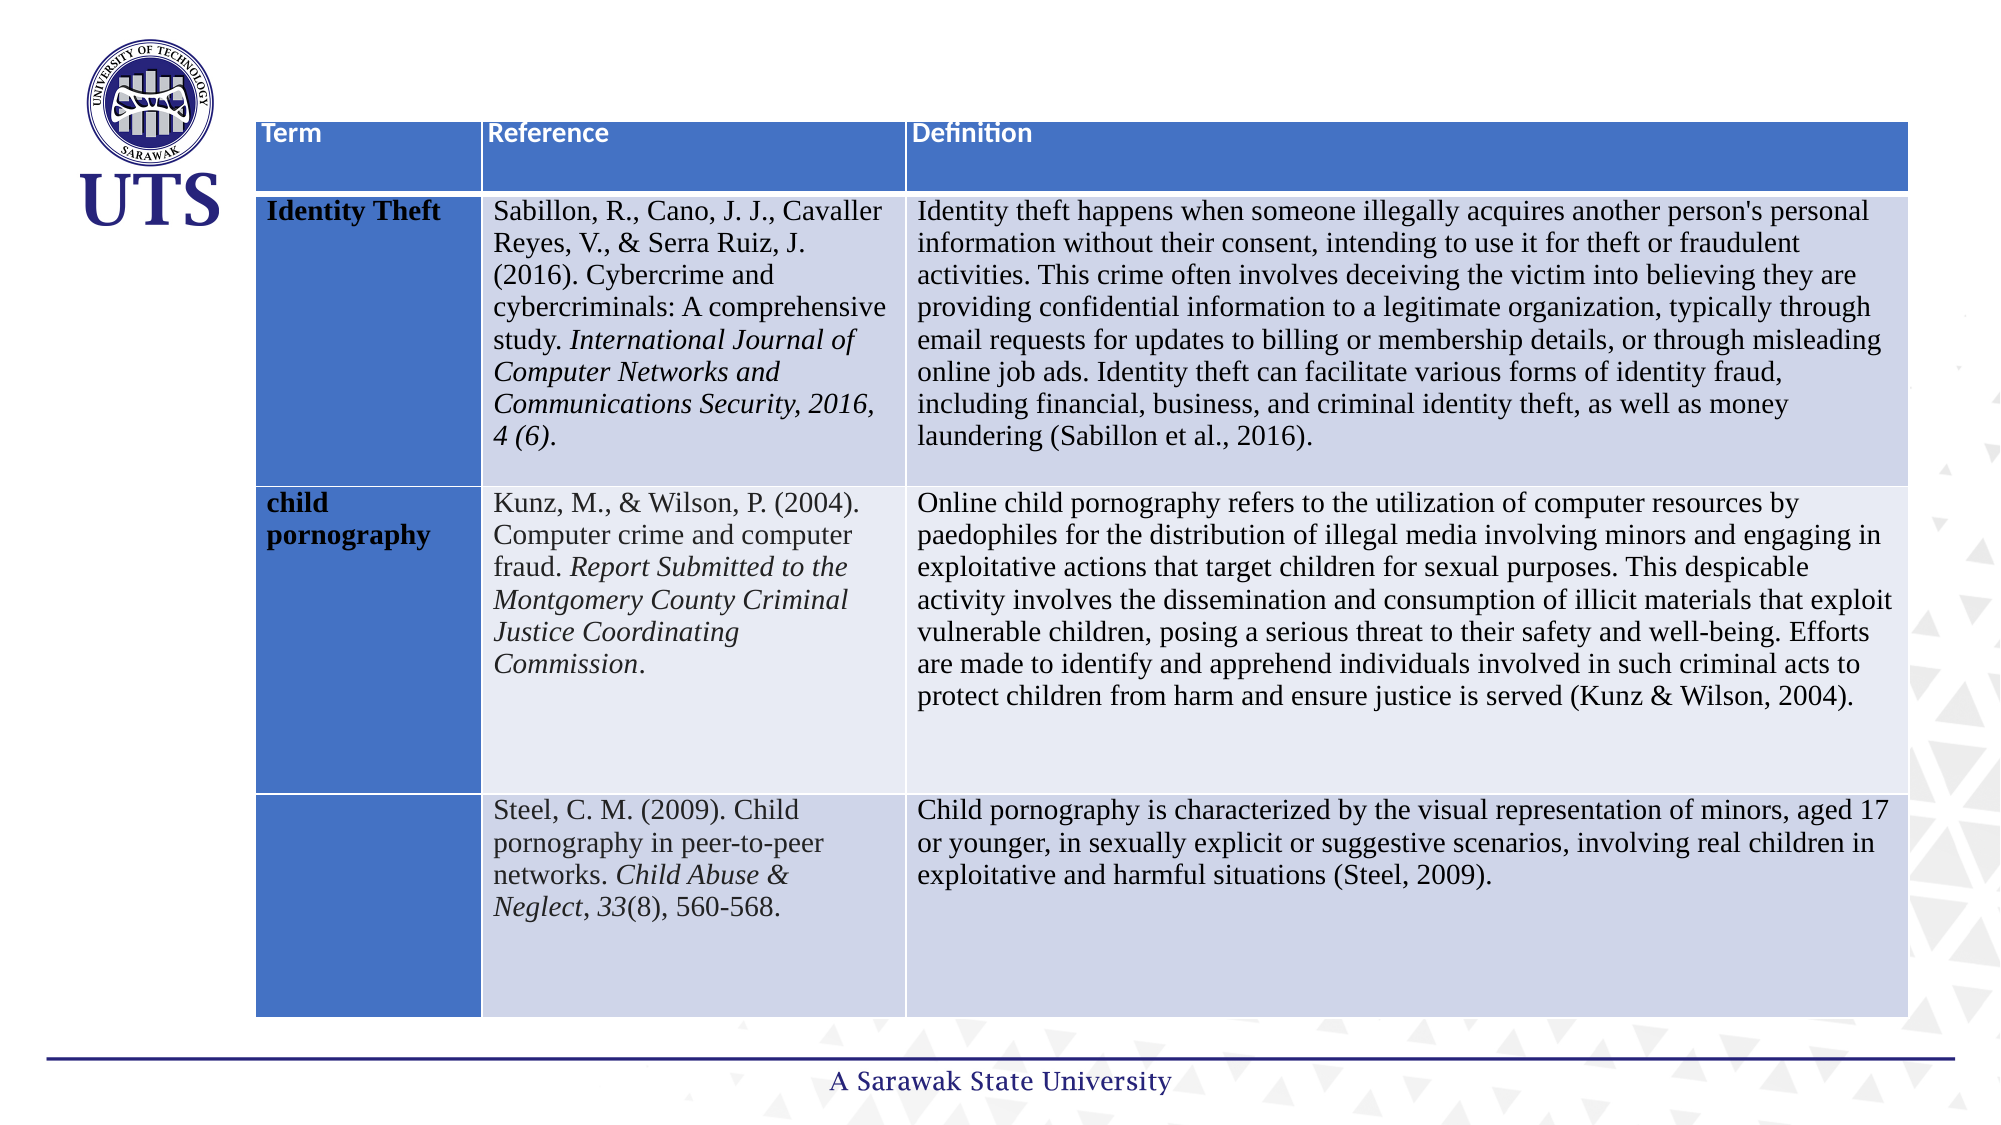

| Term | Reference | Definition |
| --- | --- | --- |
| Identity Theft | Sabillon, R., Cano, J. J., Cavaller Reyes, V., & Serra Ruiz, J. (2016). Cybercrime and cybercriminals: A comprehensive study. International Journal of Computer Networks and Communications Security, 2016, 4 (6). | Identity theft happens when someone illegally acquires another person's personal information without their consent, intending to use it for theft or fraudulent activities. This crime often involves deceiving the victim into believing they are providing confidential information to a legitimate organization, typically through email requests for updates to billing or membership details, or through misleading online job ads. Identity theft can facilitate various forms of identity fraud, including financial, business, and criminal identity theft, as well as money laundering (Sabillon et al., 2016). |
| child pornography | Kunz, M., & Wilson, P. (2004). Computer crime and computer fraud. Report Submitted to the Montgomery County Criminal Justice Coordinating Commission. | Online child pornography refers to the utilization of computer resources by paedophiles for the distribution of illegal media involving minors and engaging in exploitative actions that target children for sexual purposes. This despicable activity involves the dissemination and consumption of illicit materials that exploit vulnerable children, posing a serious threat to their safety and well-being. Efforts are made to identify and apprehend individuals involved in such criminal acts to protect children from harm and ensure justice is served (Kunz & Wilson, 2004). |
|  | Steel, C. M. (2009). Child pornography in peer-to-peer networks. Child Abuse & Neglect, 33(8), 560-568. | Child pornography is characterized by the visual representation of minors, aged 17 or younger, in sexually explicit or suggestive scenarios, involving real children in exploitative and harmful situations (Steel, 2009). |